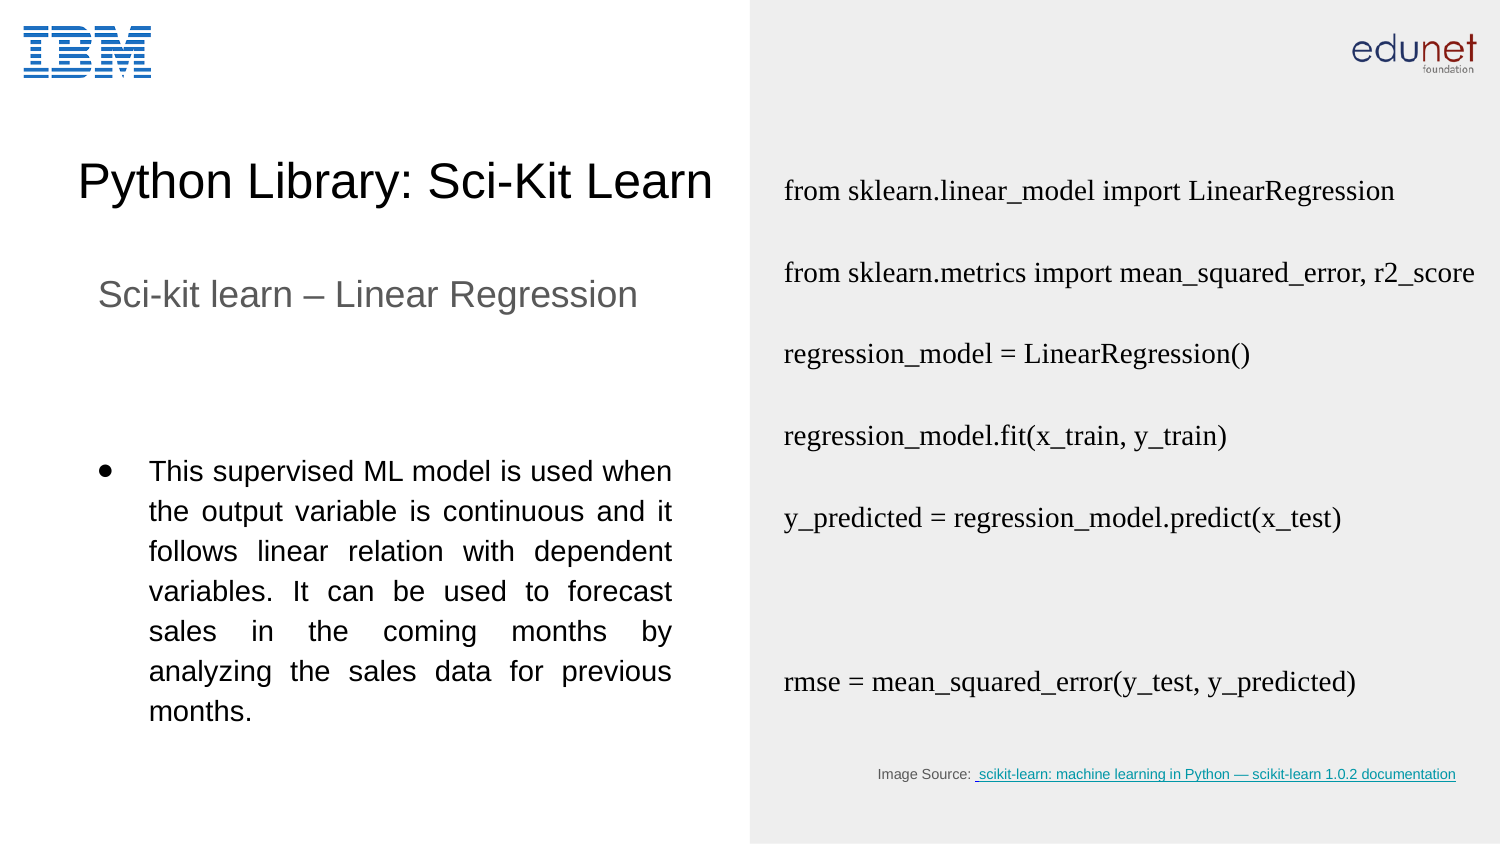

# Python Library: Sci-Kit Learn
from sklearn.linear_model import LinearRegression
from sklearn.metrics import mean_squared_error, r2_score
regression_model = LinearRegression()
regression_model.fit(x_train, y_train)
y_predicted = regression_model.predict(x_test)

rmse = mean_squared_error(y_test, y_predicted)
Sci-kit learn – Linear Regression
This supervised ML model is used when the output variable is continuous and it follows linear relation with dependent variables. It can be used to forecast sales in the coming months by analyzing the sales data for previous months.

Image Source:  scikit-learn: machine learning in Python — scikit-learn 1.0.2 documentation